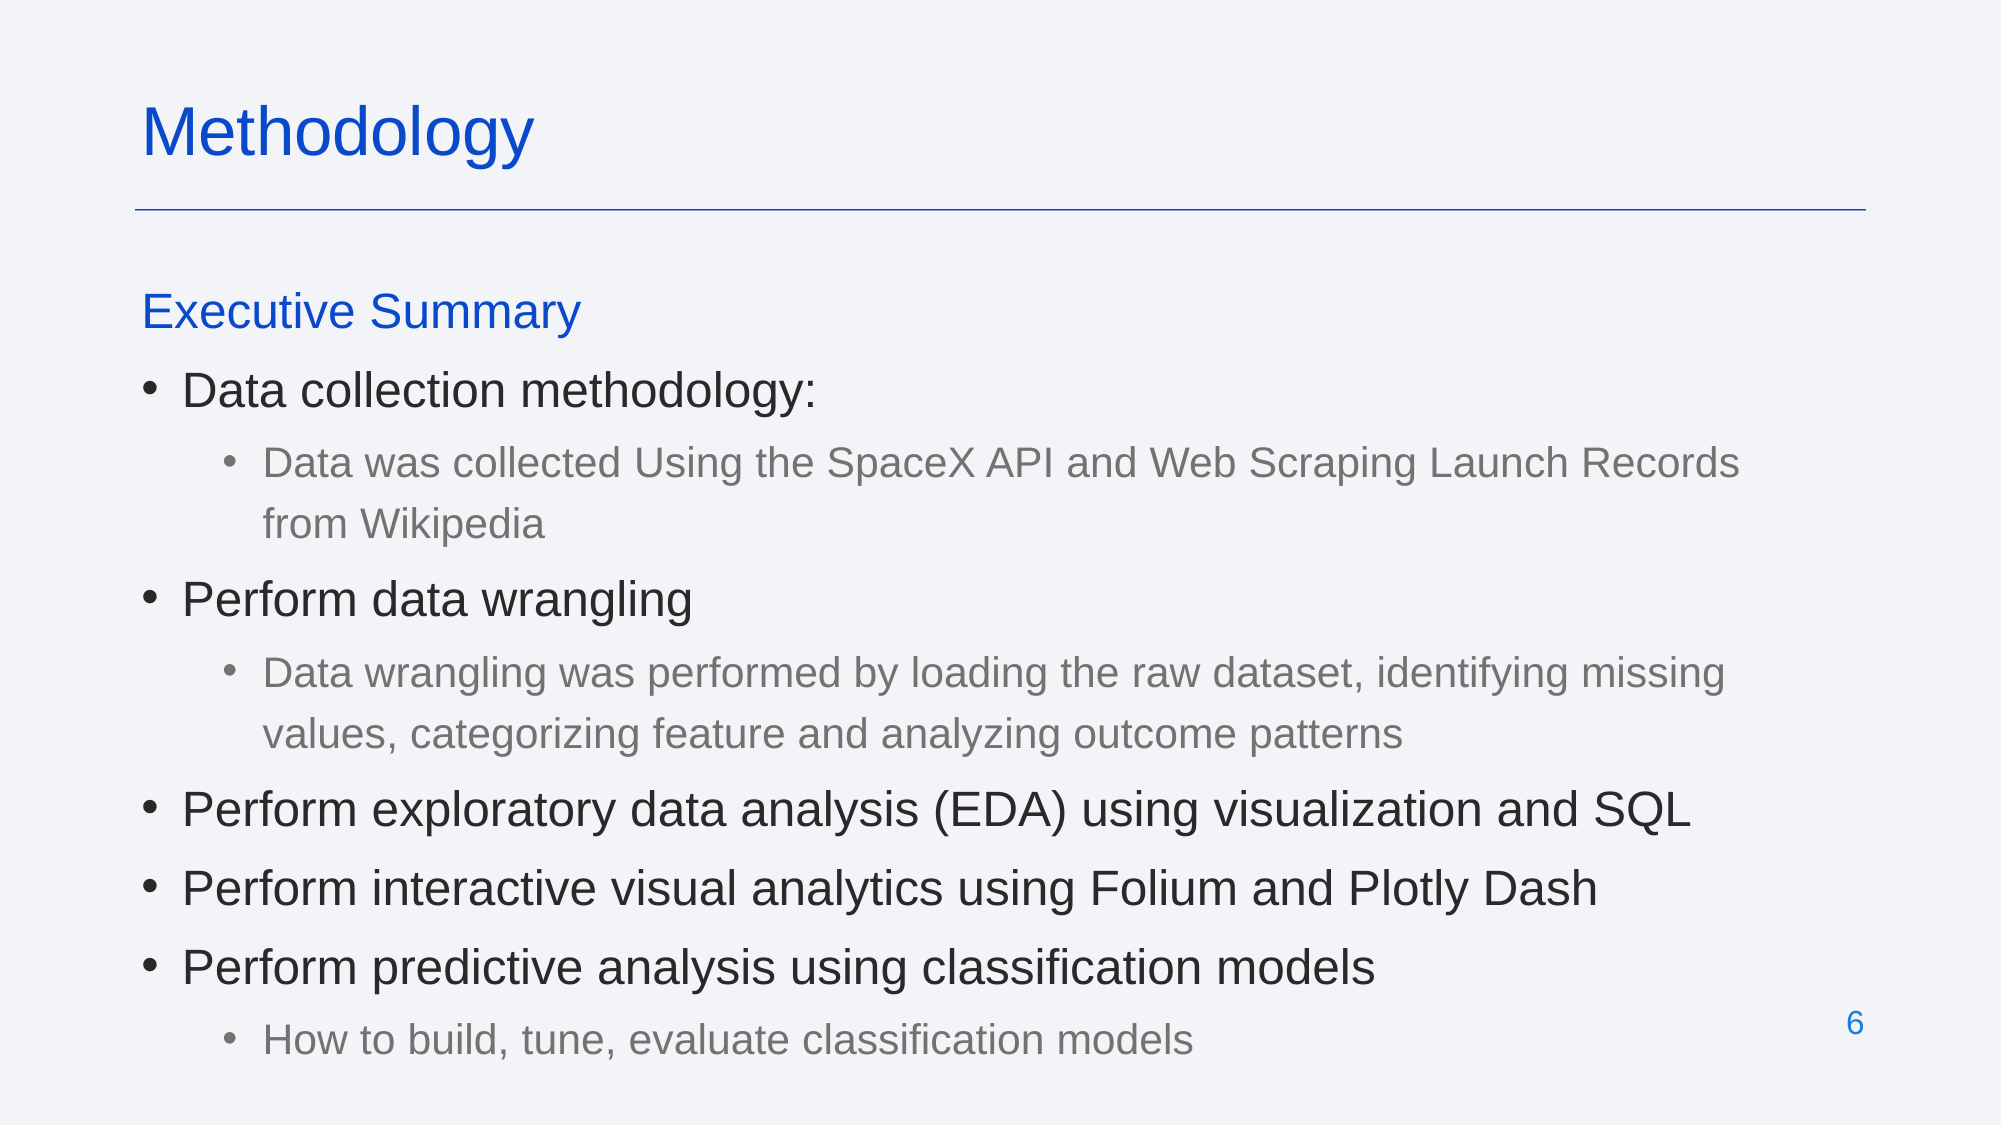

Methodology
Executive Summary
Data collection methodology:
Data was collected Using the SpaceX API and Web Scraping Launch Records from Wikipedia
Perform data wrangling
Data wrangling was performed by loading the raw dataset, identifying missing values, categorizing feature and analyzing outcome patterns
Perform exploratory data analysis (EDA) using visualization and SQL
Perform interactive visual analytics using Folium and Plotly Dash
Perform predictive analysis using classification models
How to build, tune, evaluate classification models

6